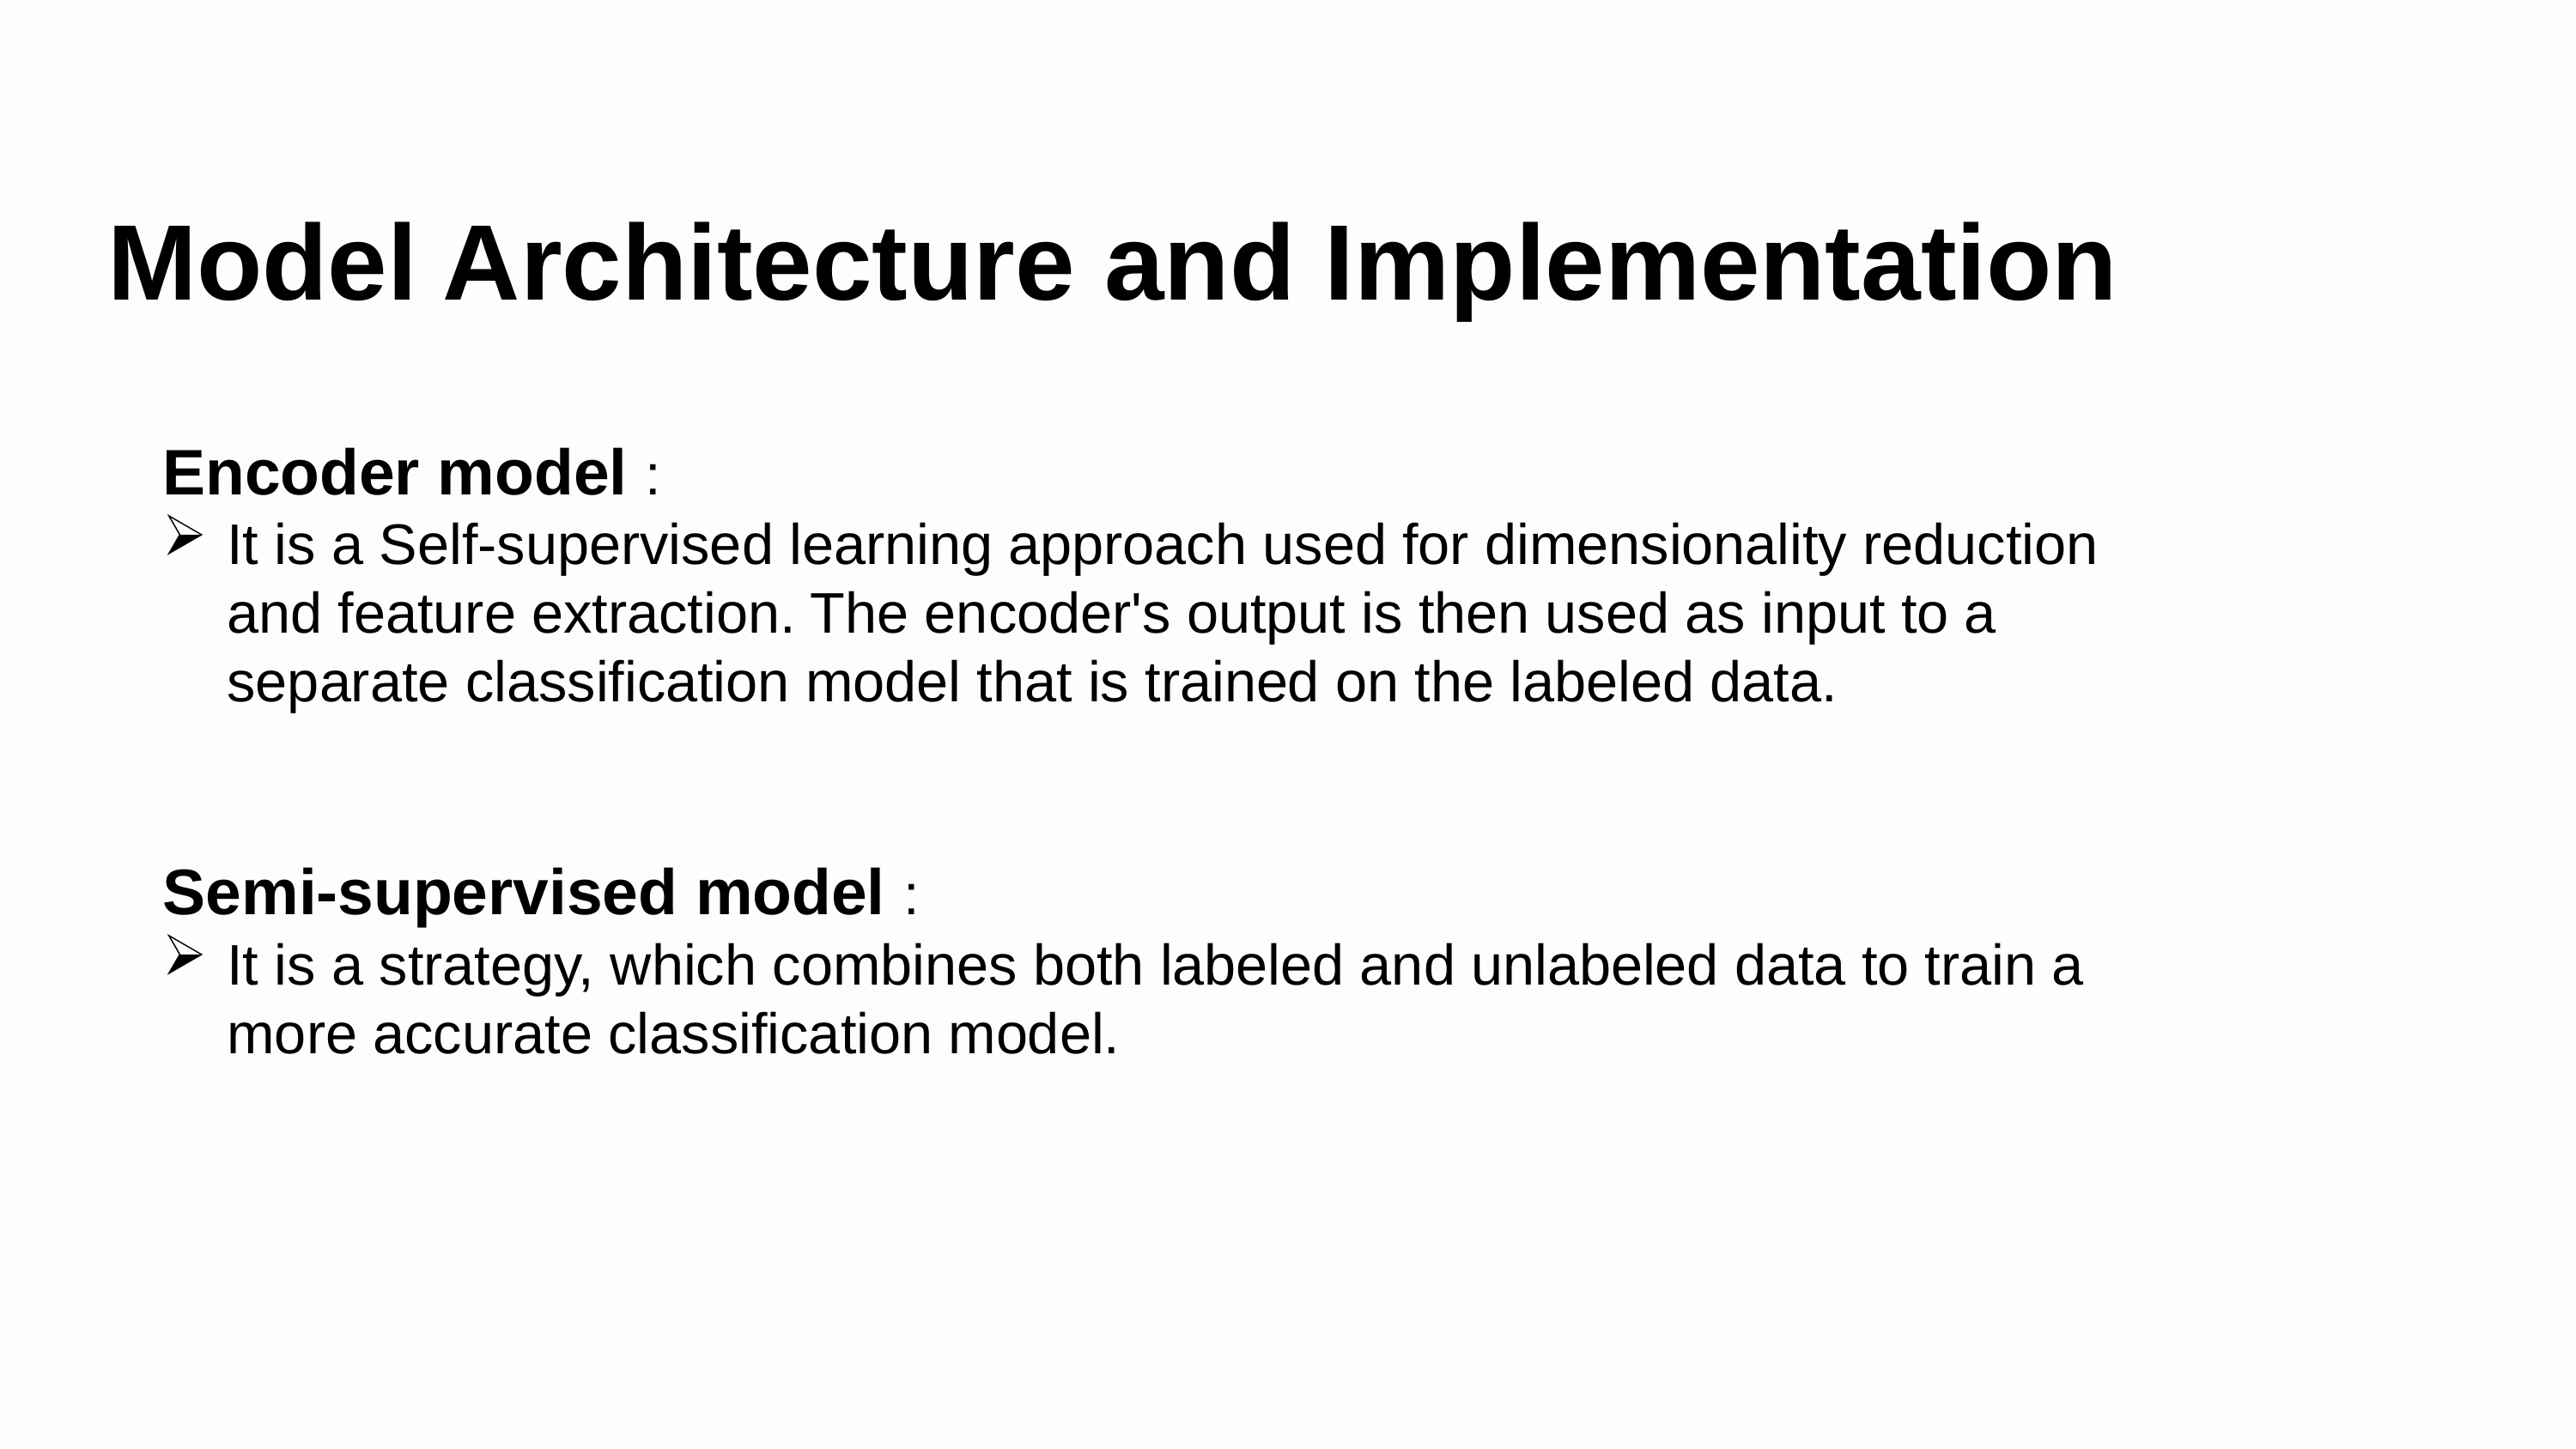

Model Architecture and Implementation
Encoder model :
It is a Self-supervised learning approach used for dimensionality reduction and feature extraction. The encoder's output is then used as input to a separate classification model that is trained on the labeled data.

Semi-supervised model :
It is a strategy, which combines both labeled and unlabeled data to train a more accurate classification model.